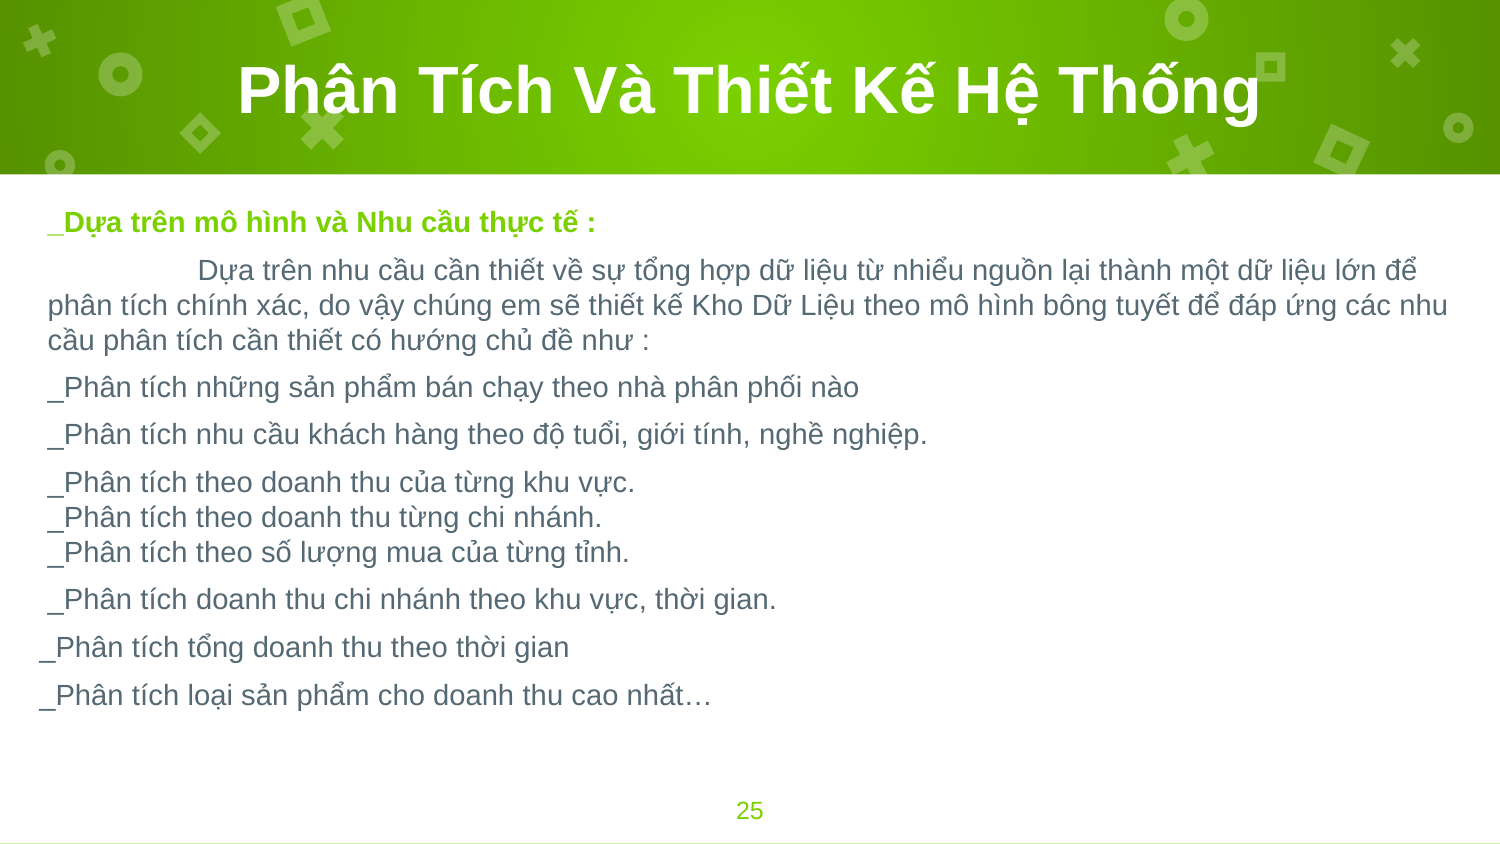

# Phân Tích Và Thiết Kế Hệ Thống
_Dựa trên mô hình và Nhu cầu thực tế :
	Dựa trên nhu cầu cần thiết về sự tổng hợp dữ liệu từ nhiểu nguồn lại thành một dữ liệu lớn để phân tích chính xác, do vậy chúng em sẽ thiết kế Kho Dữ Liệu theo mô hình bông tuyết để đáp ứng các nhu cầu phân tích cần thiết có hướng chủ đề như :
_Phân tích những sản phẩm bán chạy theo nhà phân phối nào
_Phân tích nhu cầu khách hàng theo độ tuổi, giới tính, nghề nghiệp.
_Phân tích theo doanh thu của từng khu vực.
_Phân tích theo doanh thu từng chi nhánh.
_Phân tích theo số lượng mua của từng tỉnh.
 _Phân tích doanh thu chi nhánh theo khu vực, thời gian.
_Phân tích tổng doanh thu theo thời gian
_Phân tích loại sản phẩm cho doanh thu cao nhất…

25